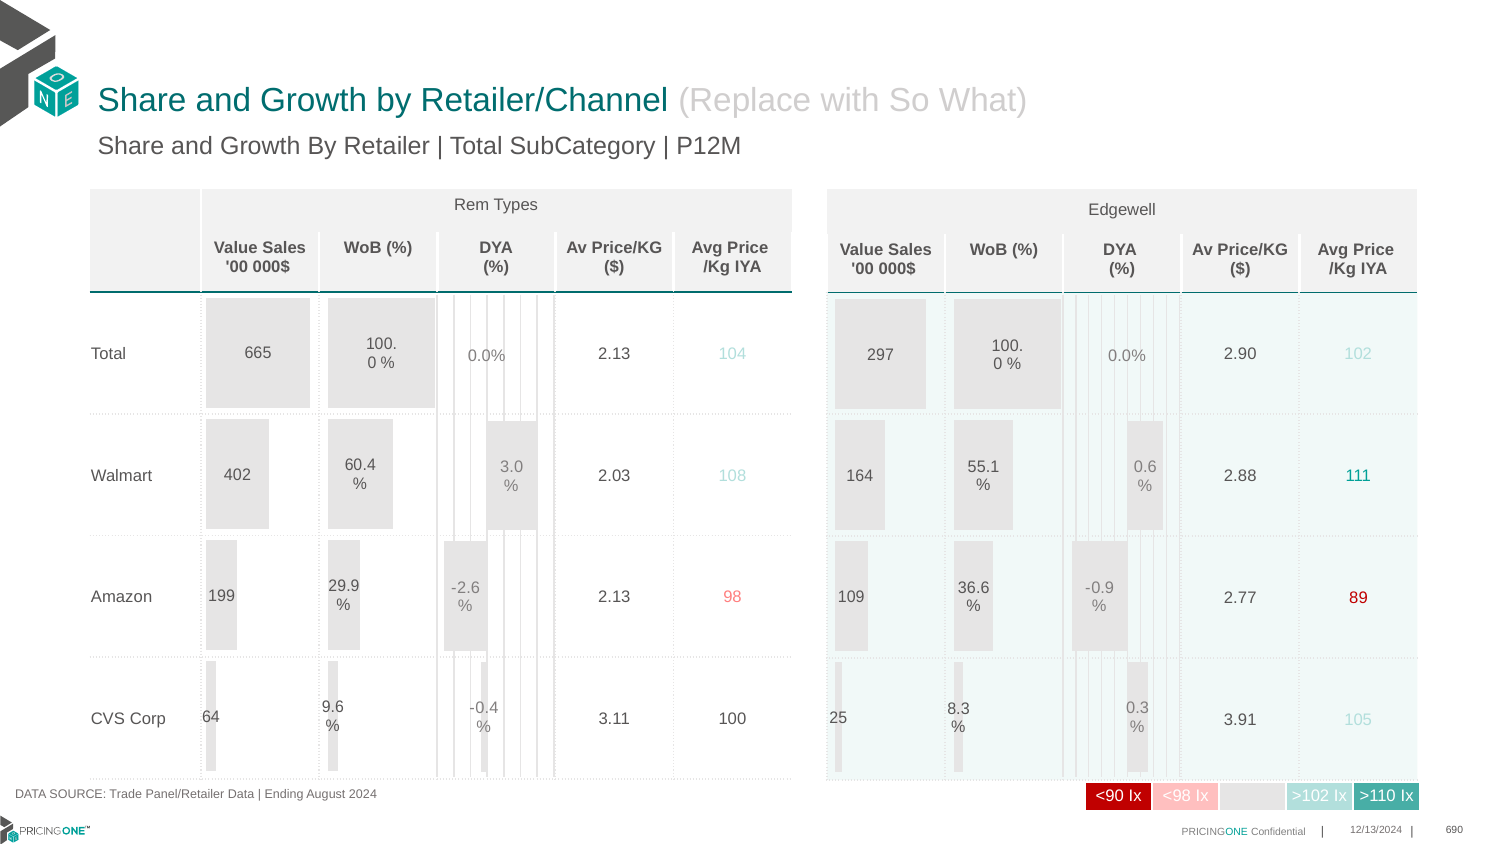

# Share and Growth by Retailer/Channel (Replace with So What)
Share and Growth By Retailer | Total SubCategory | P12M
|  | Rem Types | Total Category |  |  |  |
| --- | --- | --- | --- | --- | --- |
|  | Value Sales '00 000$ | WoB (%) | DYA (%) | Av Price/KG ($) | Avg Price /Kg IYA |
| Total |  |  |  | 2.13 | 104 |
| Walmart |  |  |  | 2.03 | 108 |
| Amazon |  |  |  | 2.13 | 98 |
| CVS Corp |  |  |  | 3.11 | 100 |
| Edgewell | Client |  |  |  |
| --- | --- | --- | --- | --- |
| Value Sales '00 000$ | WoB (%) | DYA (%) | Av Price/KG ($) | Avg Price /Kg IYA |
|  |  |  | 2.90 | 102 |
|  |  |  | 2.88 | 111 |
|  |  |  | 2.77 | 89 |
|  |  |  | 3.91 | 105 |

### Chart

| Category | Value Sales |
|---|---|
| Grand Total | 66501587.0 |
| Walmart | 40195578.0 |
| Amazon | 19896189.0 |
| CVS Corp | 6409820.0 |

### Chart

| Category | Trade WoB % |
|---|---|
| Grand Total | 1.0 |
| Walmart | 0.6044303574289137 |
| Amazon | 0.29918367211296776 |
| CVS Corp | 0.09638597045811854 |

### Chart

| Category | Value Sales |
|---|---|
| Grand Total | 29700192.0 |
| Walmart | 16365305.0 |
| Amazon | 10875796.0 |
| CVS Corp | 2459091.0 |

### Chart

| Category | Trade WoB % |
|---|---|
| Grand Total | 1.0 |
| Walmart | 0.551016808241509 |
| Amazon | 0.3661860502450624 |
| CVS Corp | 0.0827971415134286 |

### Chart

| Category | Trade WoB % DYA |
|---|---|
| Grand Total | 0.0 |
| Walmart | 0.02950491062718863 |
| Amazon | -0.025838984686048894 |
| CVS Corp | -0.0036659259411397083 |

### Chart

| Category | Trade WoB % DYA |
|---|---|
| Grand Total | 0.0 |
| Walmart | 0.005532193945320674 |
| Amazon | -0.008619917954769685 |
| CVS Corp | 0.0030877240094489555 |
DATA SOURCE: Trade Panel/Retailer Data | Ending August 2024
| <90 Ix | <98 Ix |  | >102 Ix | >110 Ix |
| --- | --- | --- | --- | --- |

12/13/2024
690